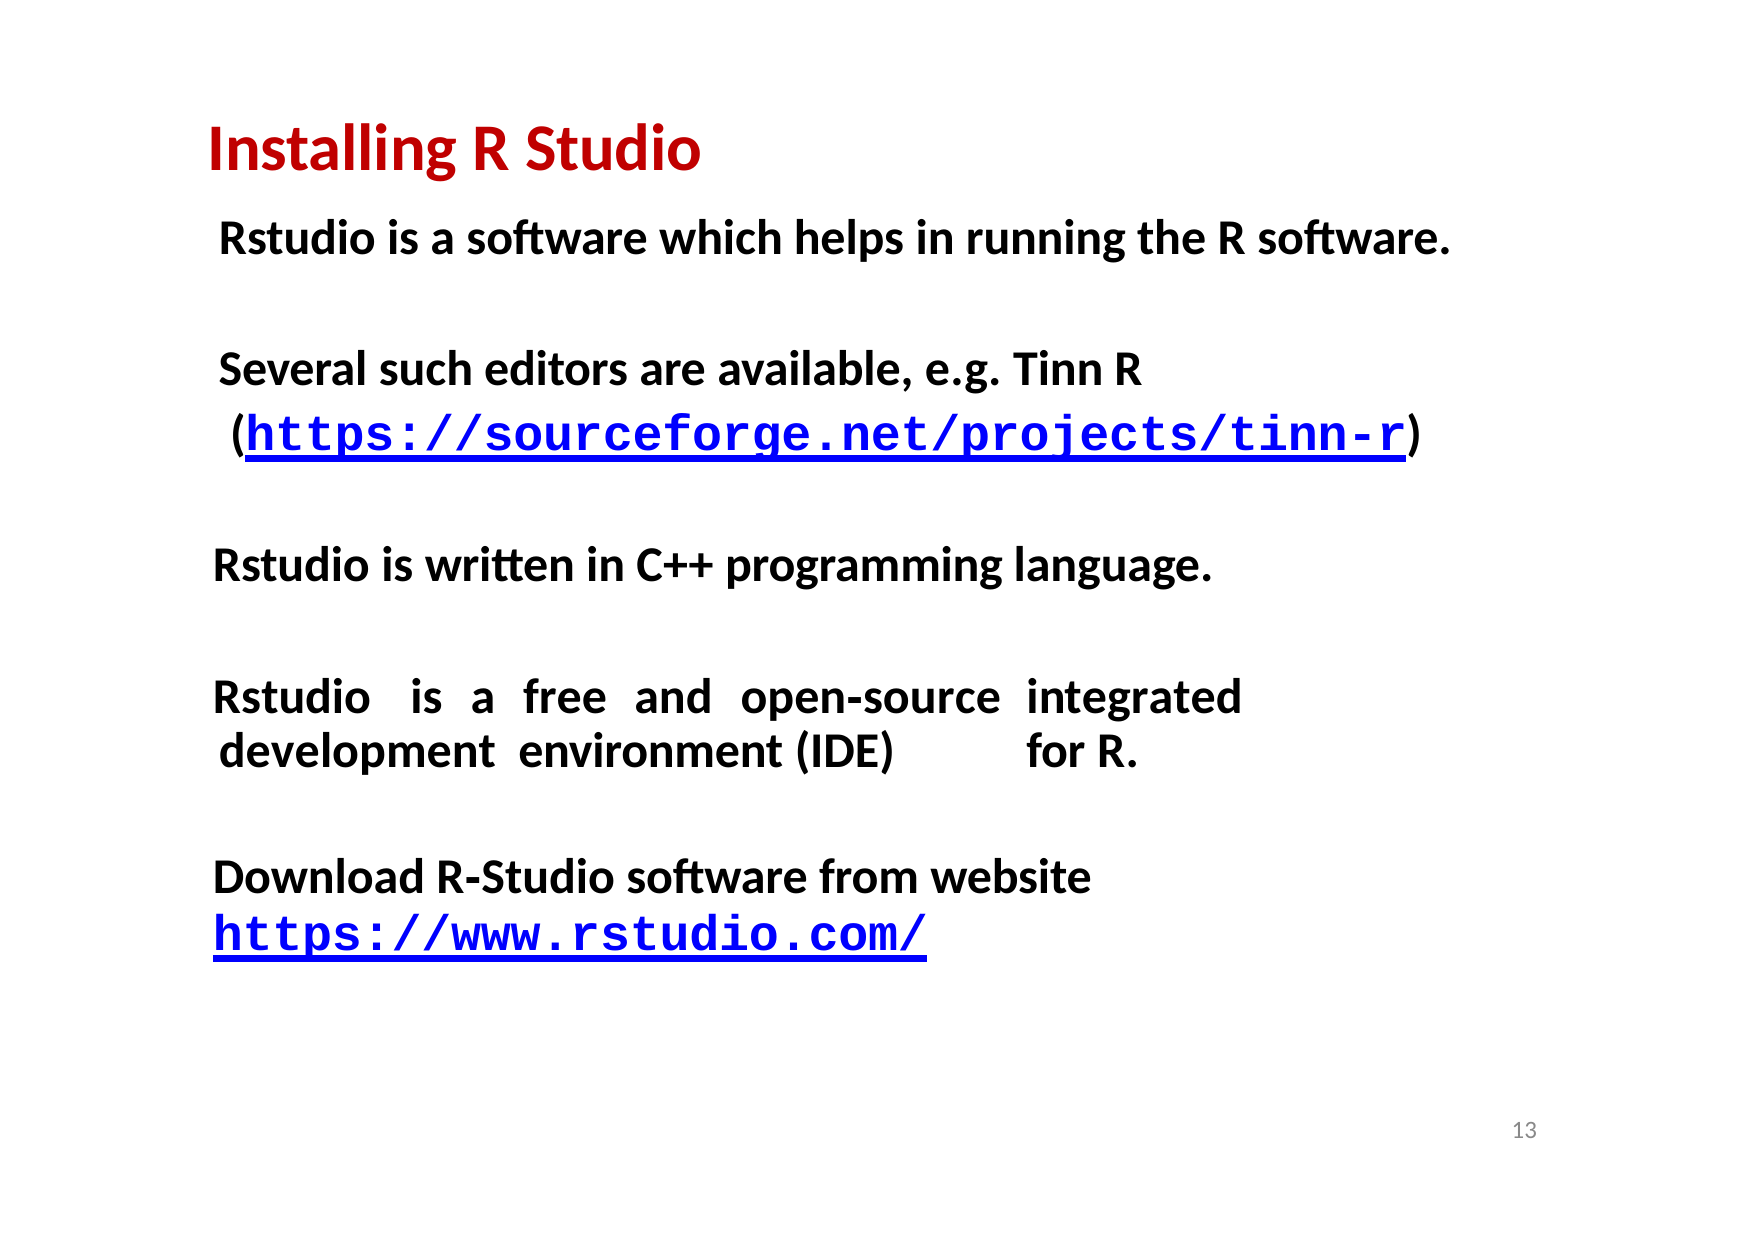

# Installing R Studio
Rstudio is a software which helps in running the R software.

Several such editors are available, e.g. Tinn R  (https://sourceforge.net/projects/tinn-r)

Rstudio is written in C++ programming language.

Rstudio	is	a	free		and	open‐source	integrated	development  environment (IDE)	for R.

Download R‐Studio software from website
https://www.rstudio.com/

13